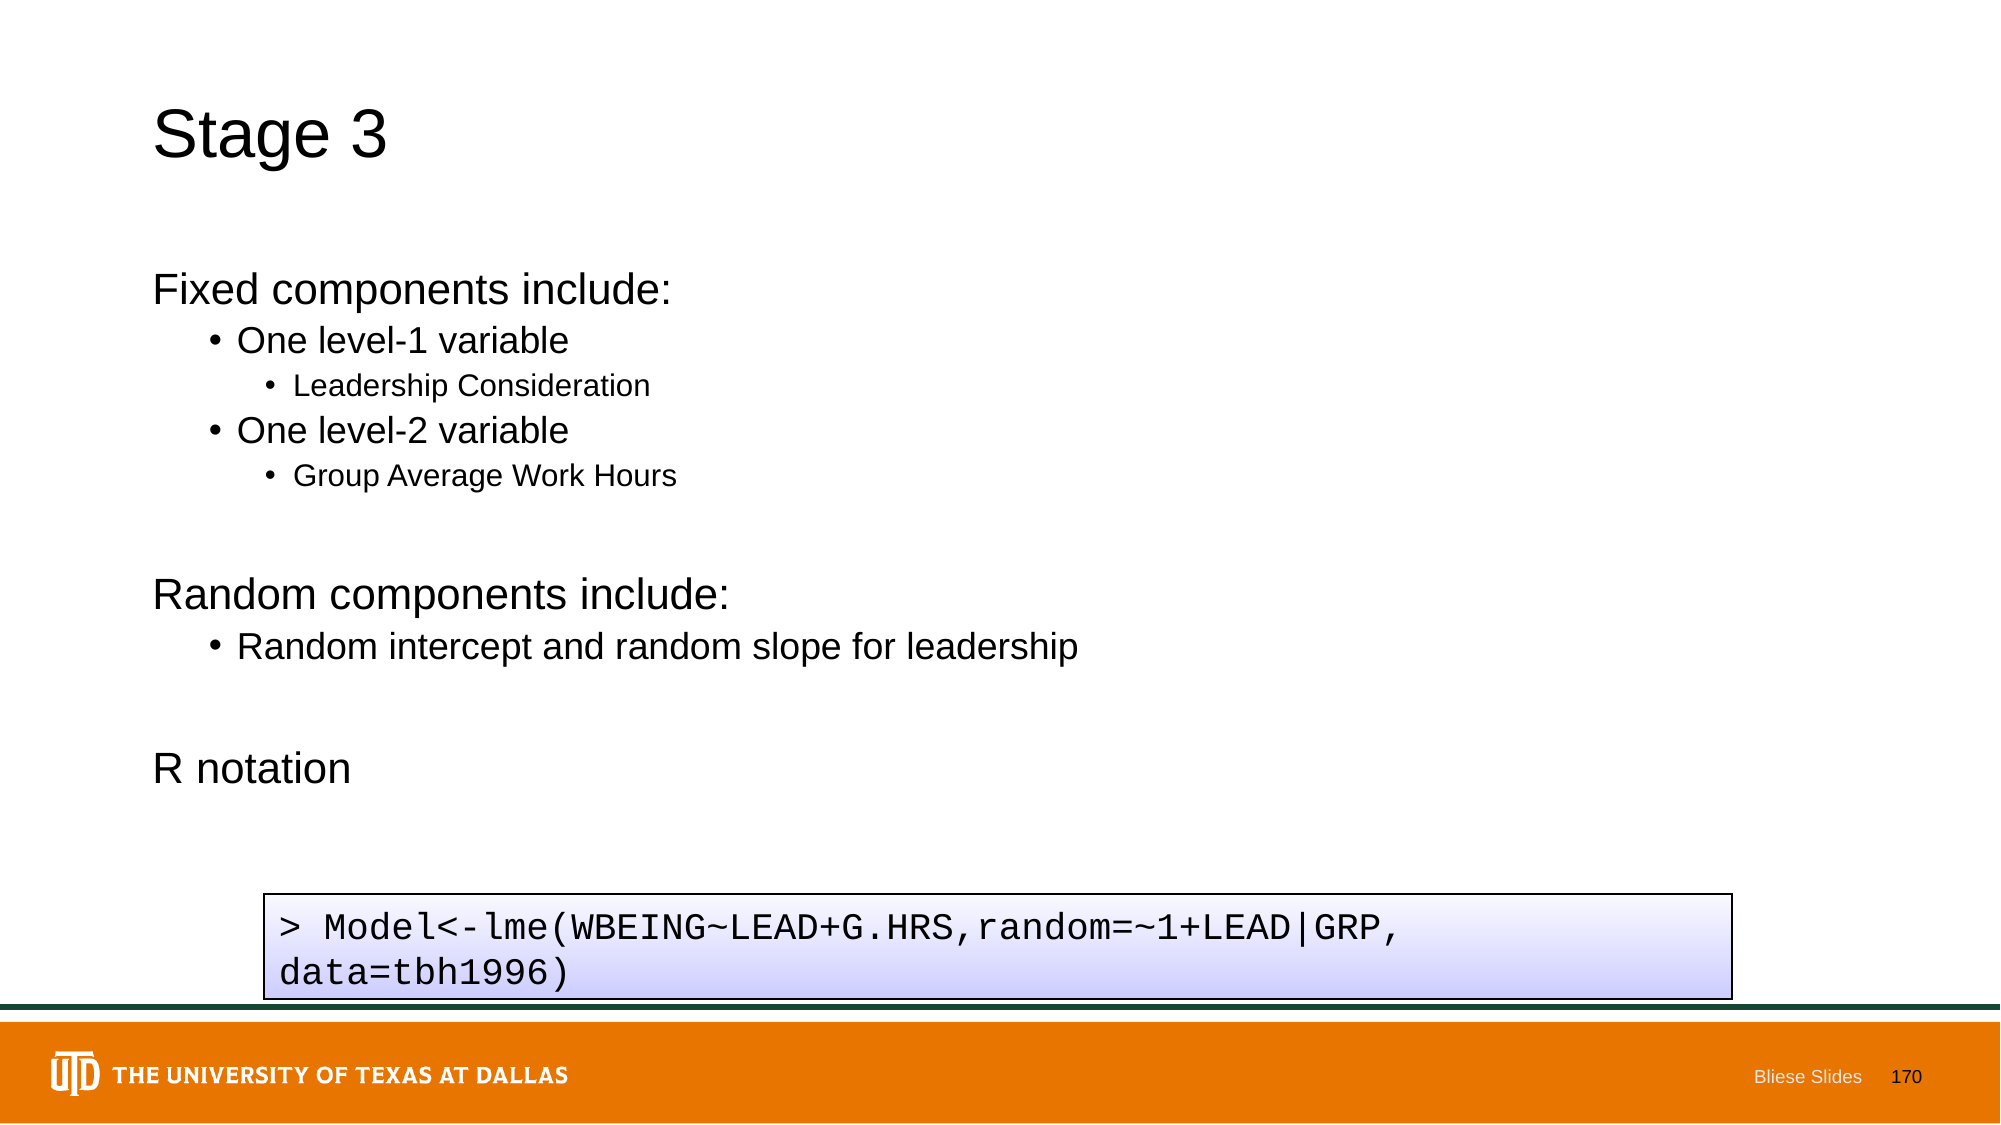

# Stage 3
Fixed components include:
One level-1 variable
Leadership Consideration
One level-2 variable
Group Average Work Hours

Random components include:
Random intercept and random slope for leadership

R notation
> Model<-lme(WBEING~LEAD+G.HRS,random=~1+LEAD|GRP, data=tbh1996)
Bliese Slides
170